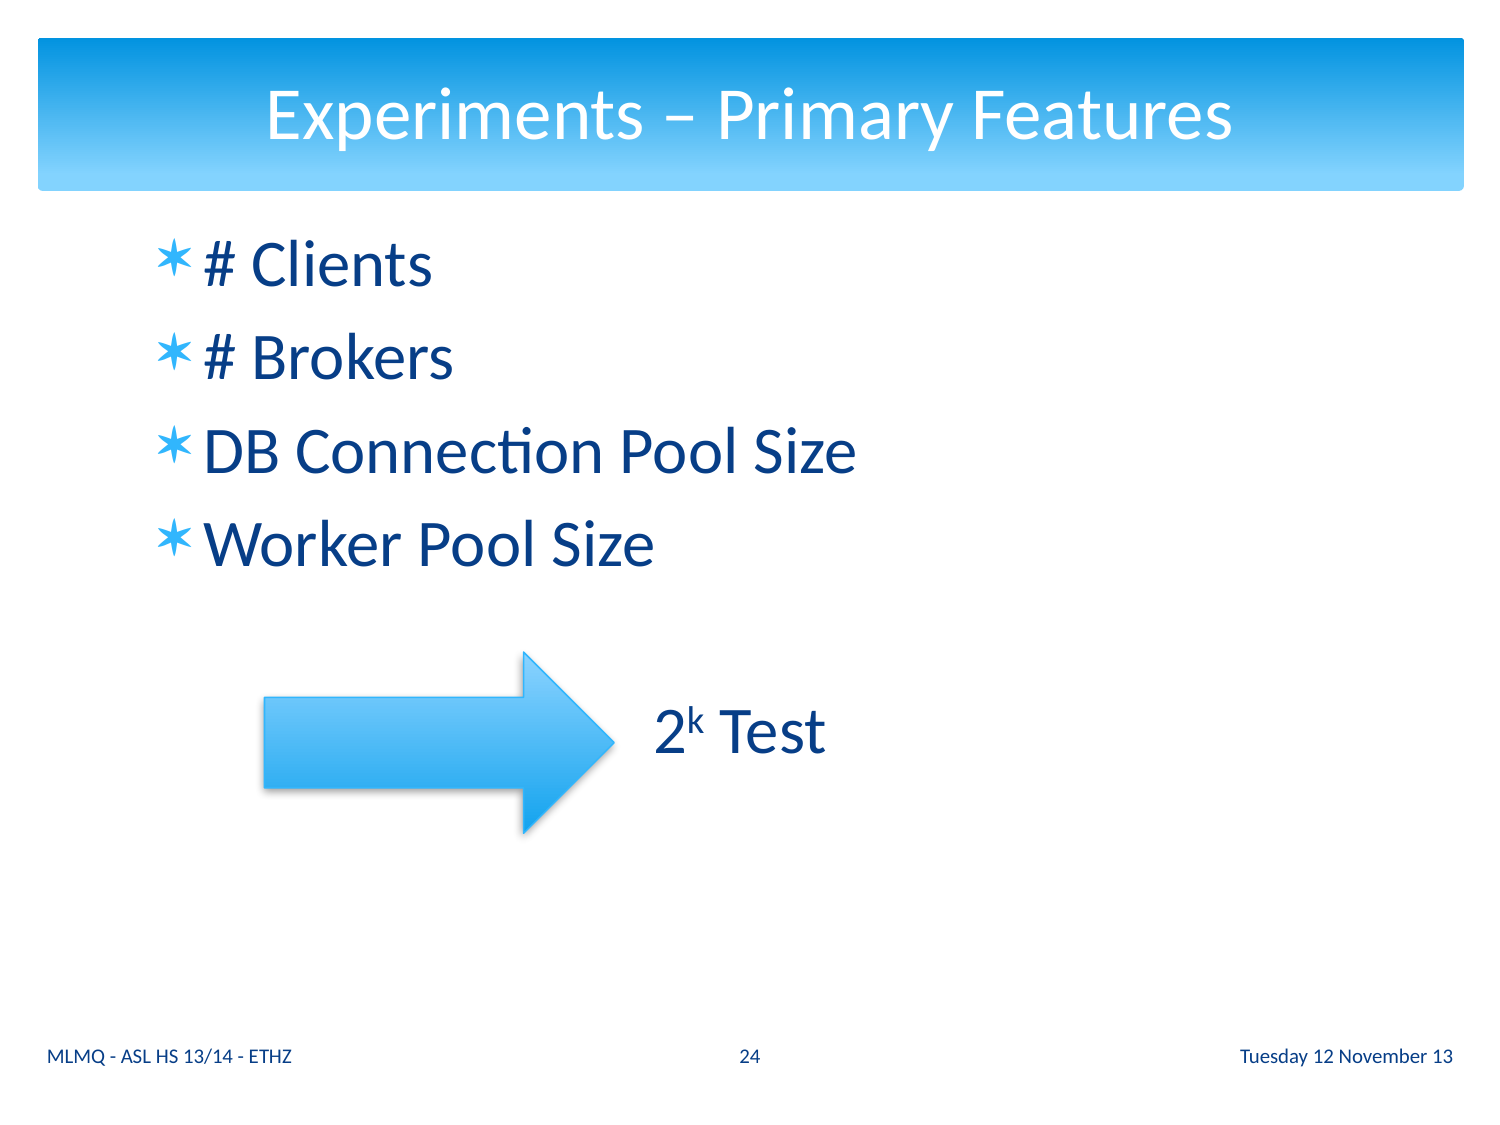

# Experiments – Primary Features
# Clients
# Brokers
DB Connection Pool Size
Worker Pool Size

                                 2k Test

24
MLMQ - ASL HS 13/14 - ETHZ
Tuesday 12 November 13